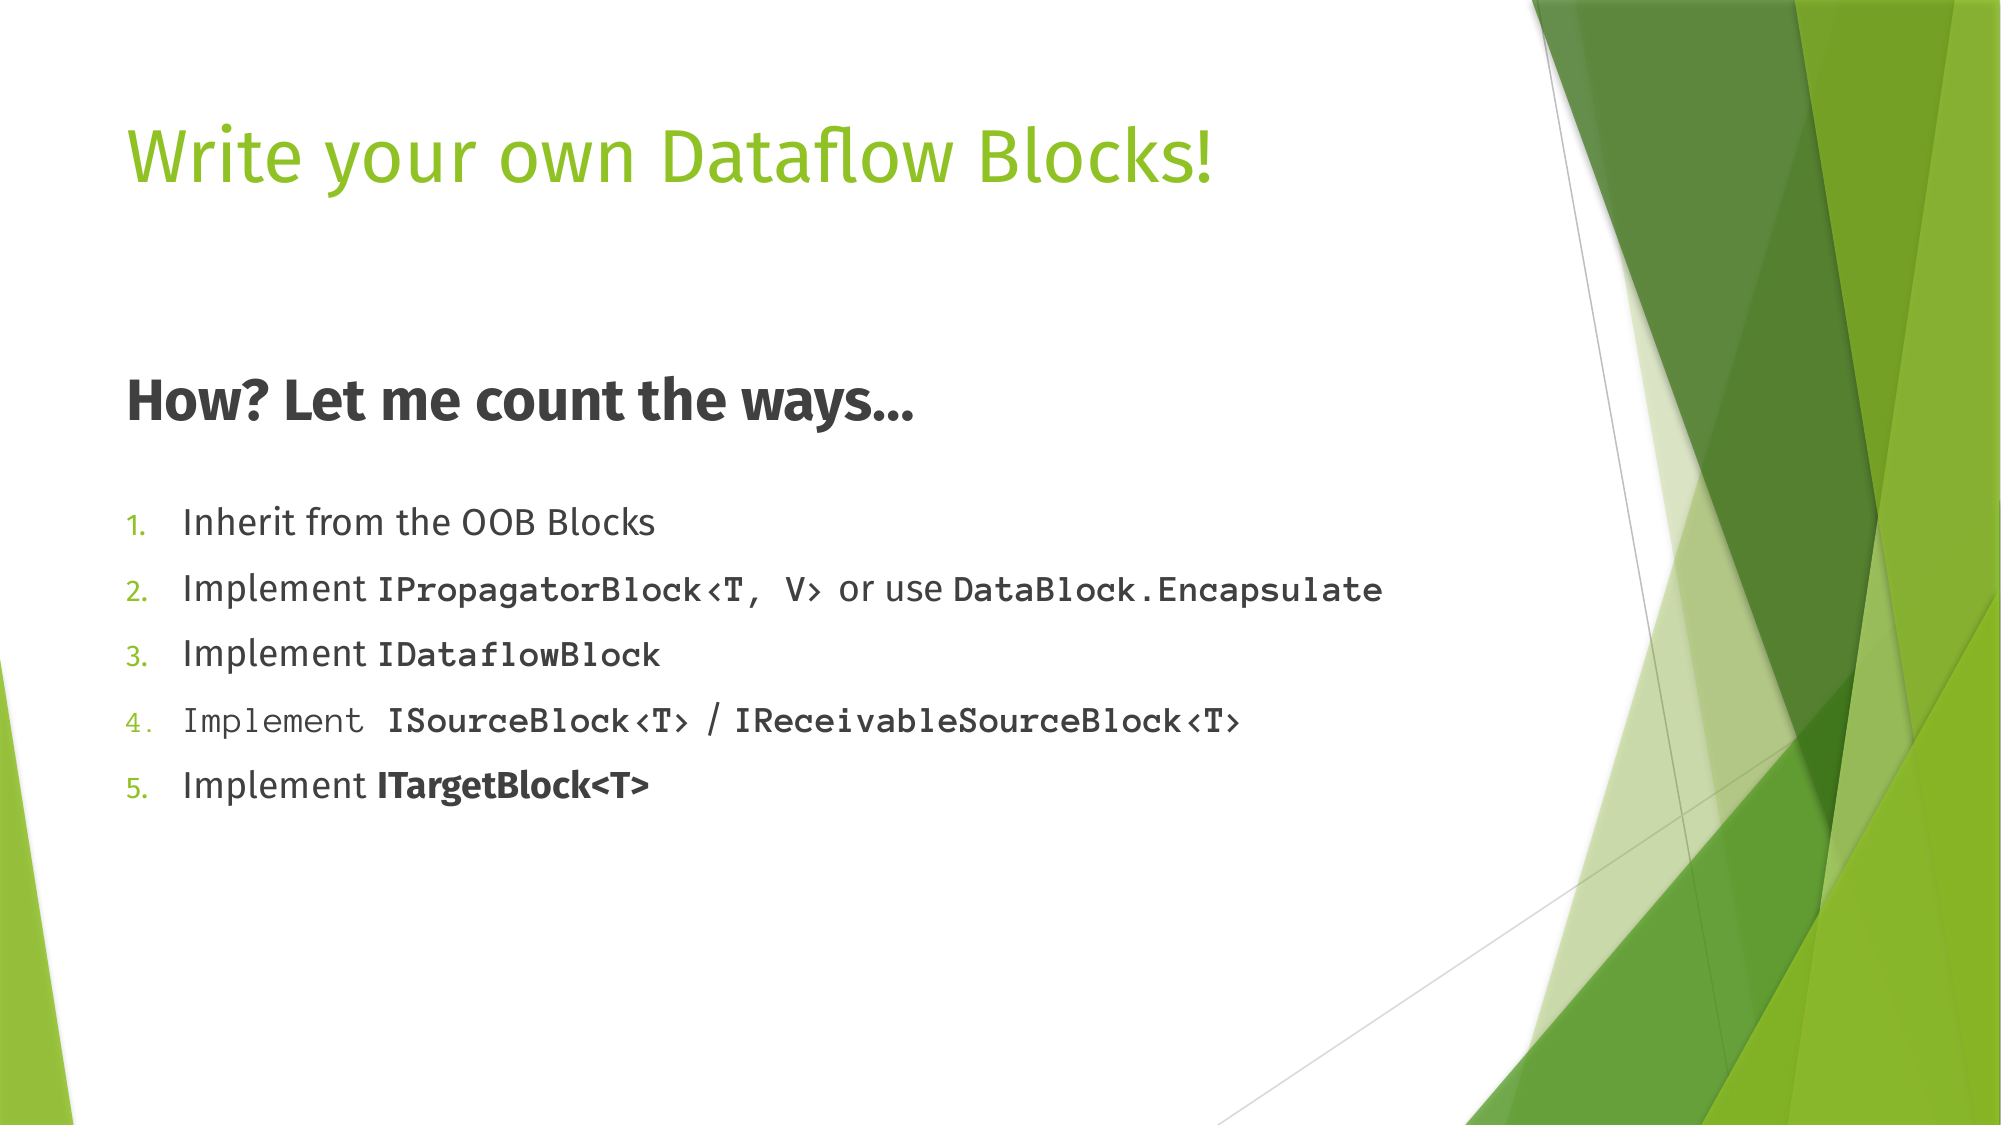

# Write your own Dataflow Blocks!
How? Let me count the ways…
Inherit from the OOB Blocks
Implement IPropagatorBlock<T, V> or use DataBlock.Encapsulate
Implement IDataflowBlock
Implement ISourceBlock<T> / IReceivableSourceBlock<T>
Implement ITargetBlock<T>